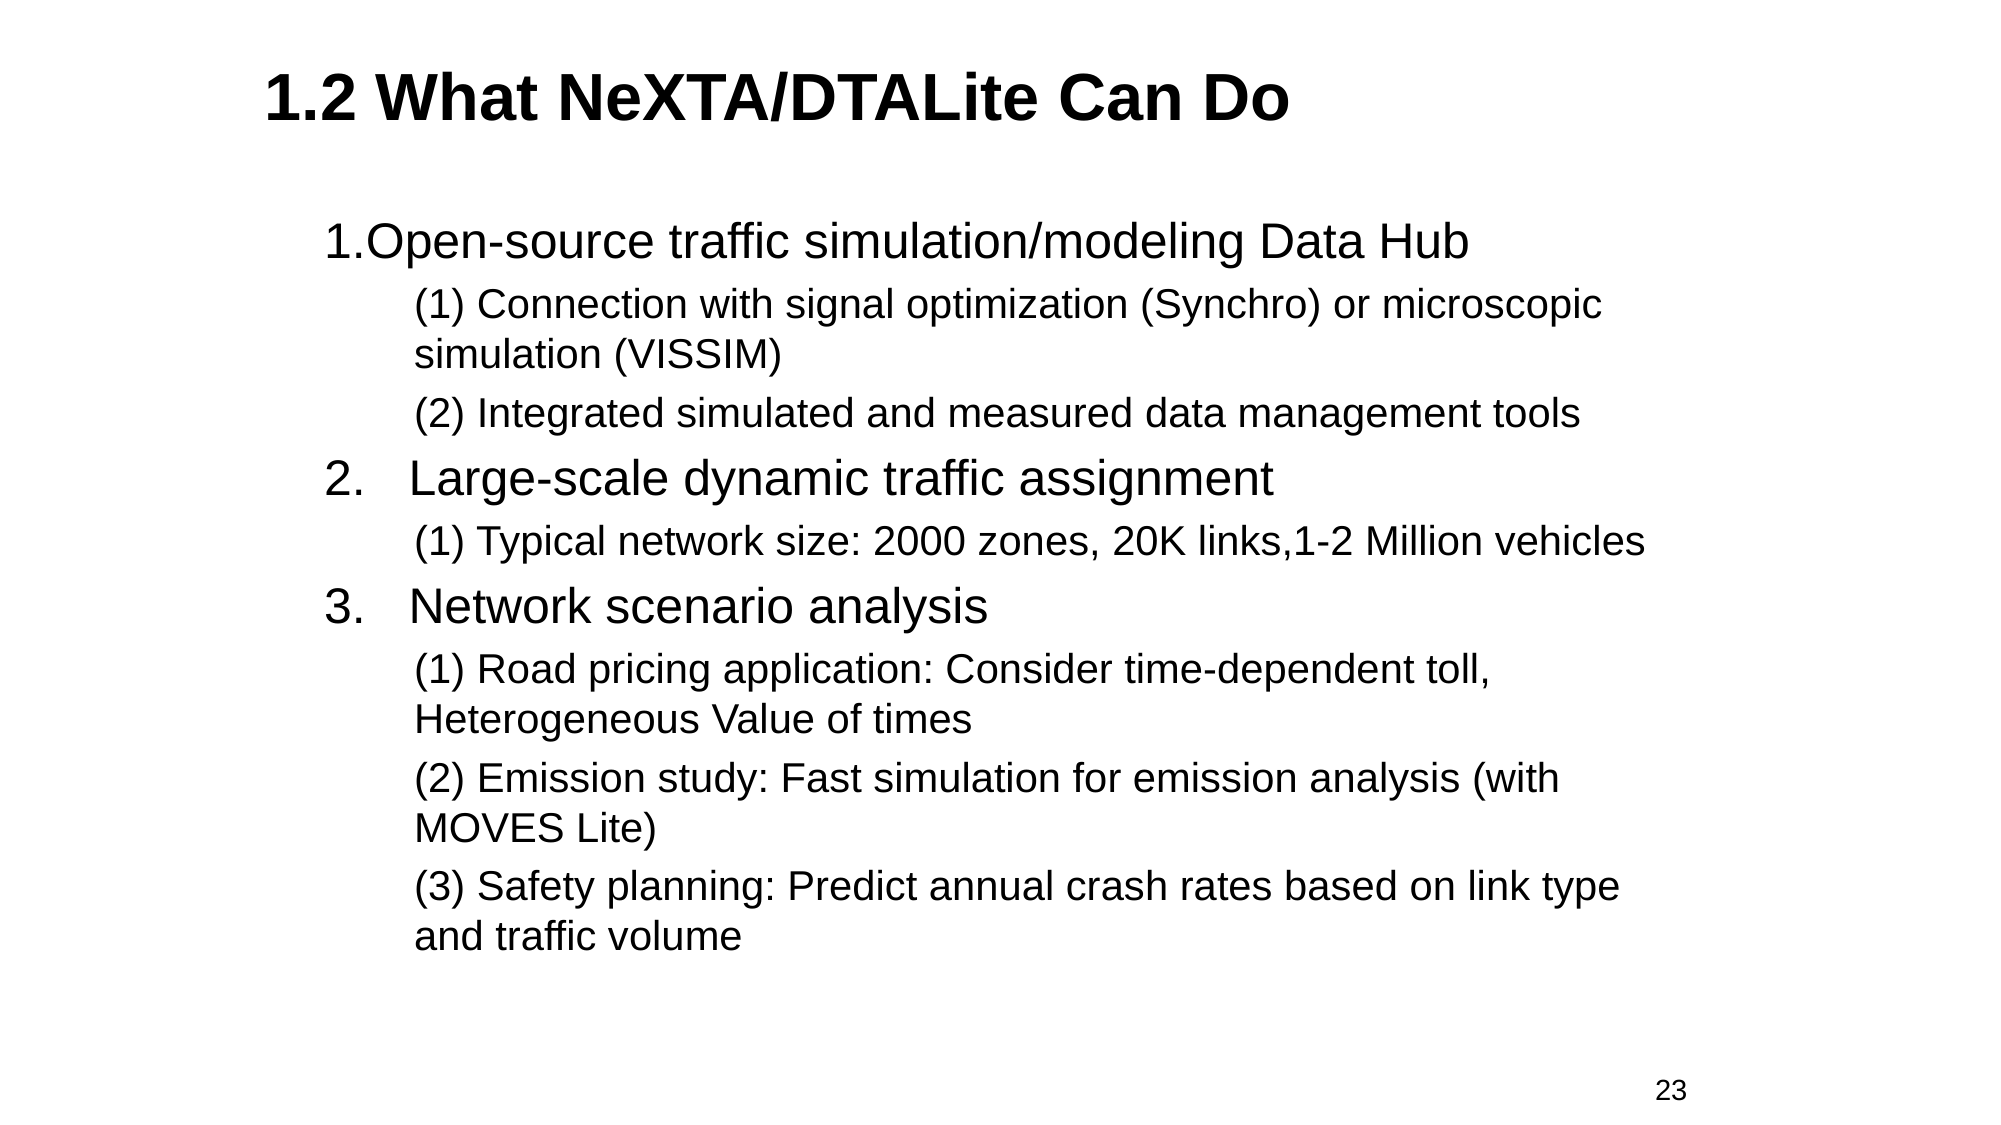

# 1.2 What NeXTA/DTALite Can Do
Open-source traffic simulation/modeling Data Hub
(1) Connection with signal optimization (Synchro) or microscopic simulation (VISSIM)
(2) Integrated simulated and measured data management tools
Large-scale dynamic traffic assignment
(1) Typical network size: 2000 zones, 20K links,1-2 Million vehicles
Network scenario analysis
(1) Road pricing application: Consider time-dependent toll, Heterogeneous Value of times
(2) Emission study: Fast simulation for emission analysis (with MOVES Lite)
(3) Safety planning: Predict annual crash rates based on link type and traffic volume
23